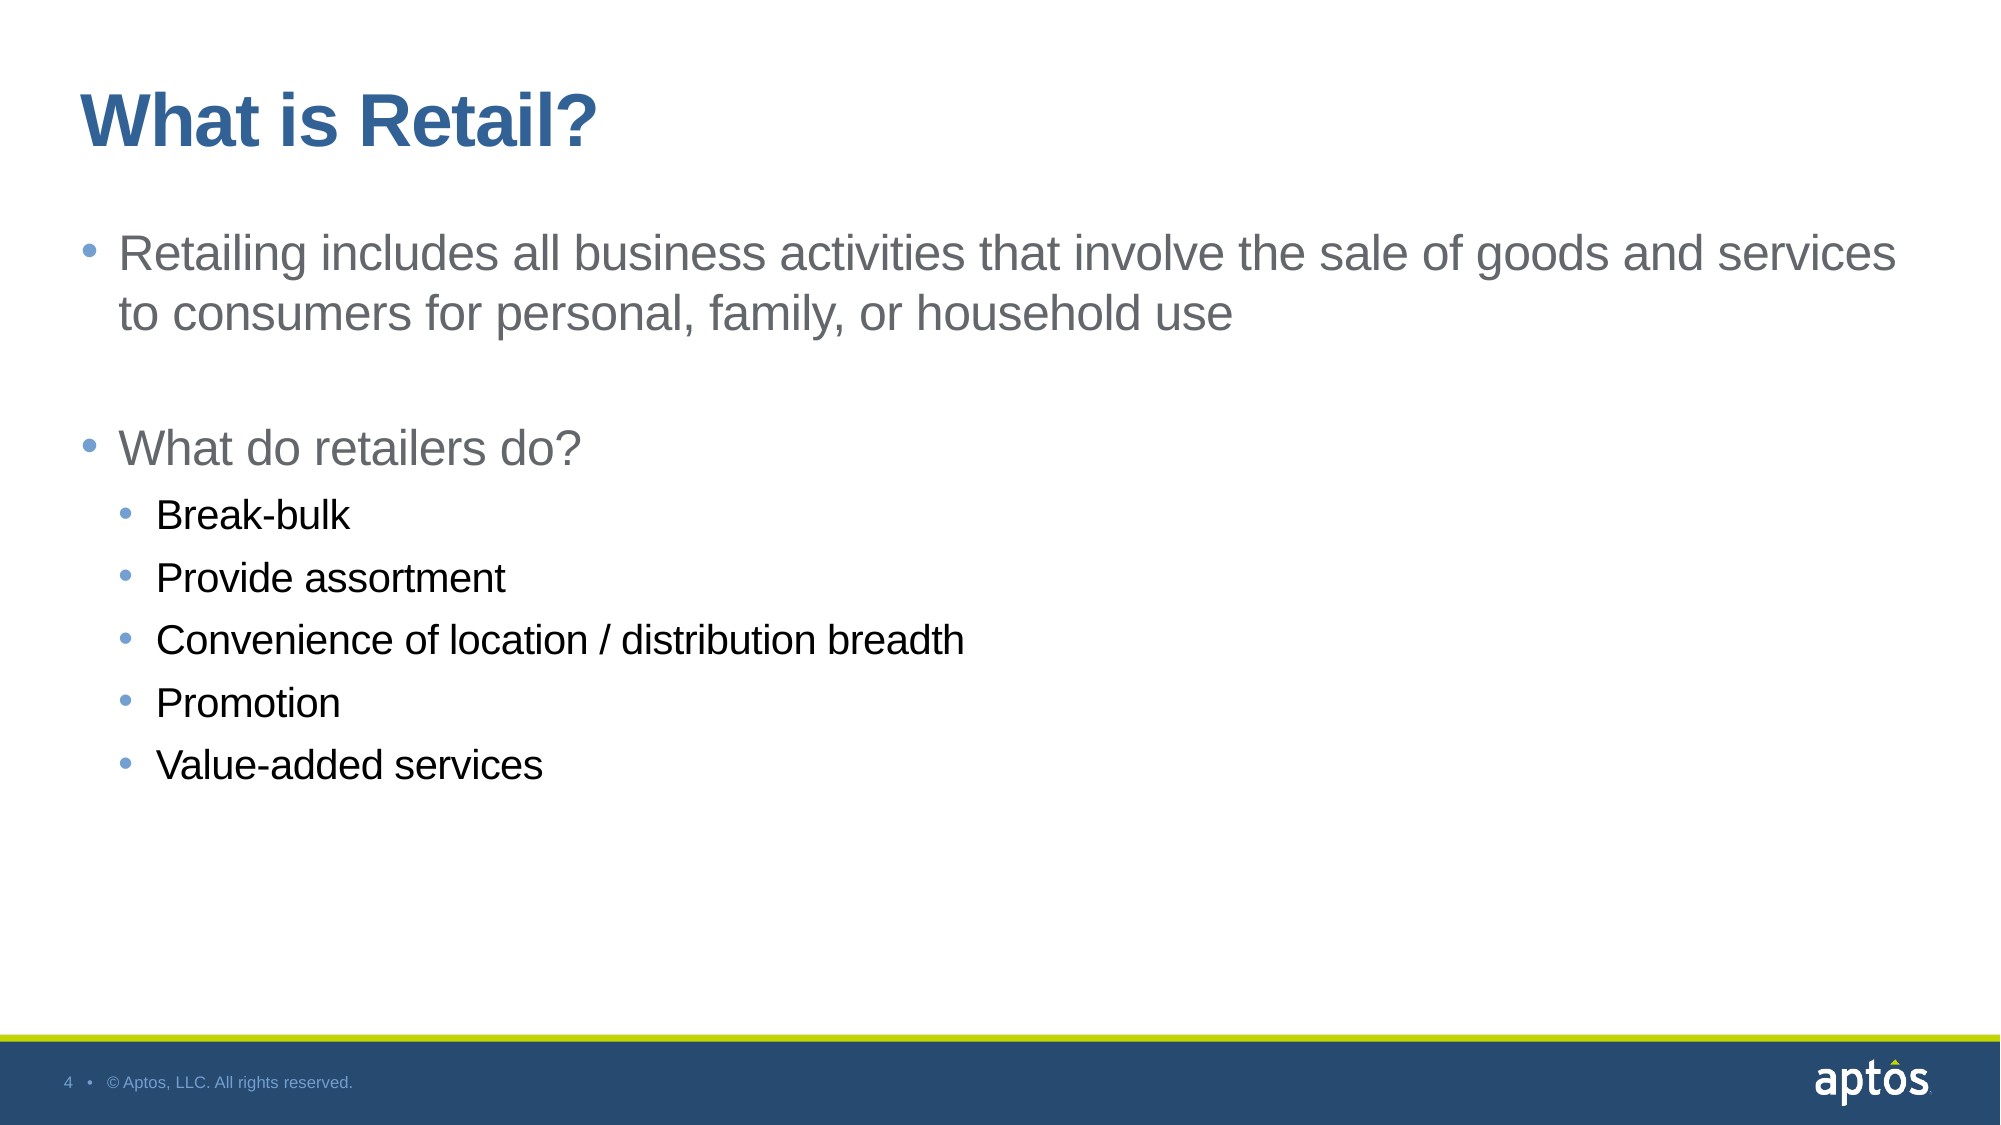

# What is Retail?
Retailing includes all business activities that involve the sale of goods and services to consumers for personal, family, or household use

What do retailers do?
Break-bulk
Provide assortment
Convenience of location / distribution breadth
Promotion
Value-added services